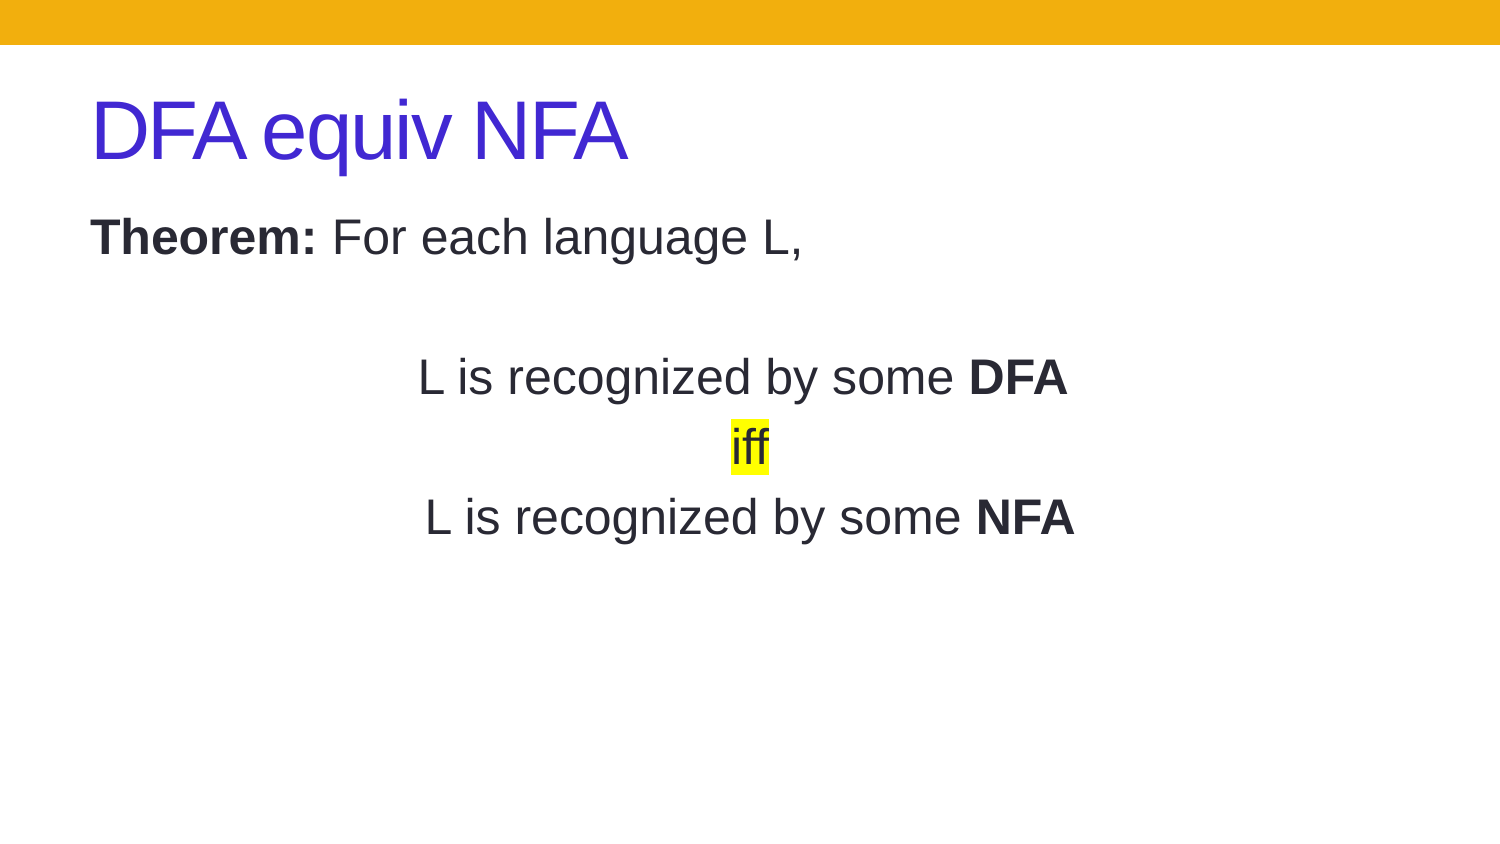

# DFA equiv NFA
Theorem: For each language L,

L is recognized by some DFA
iff
L is recognized by some NFA